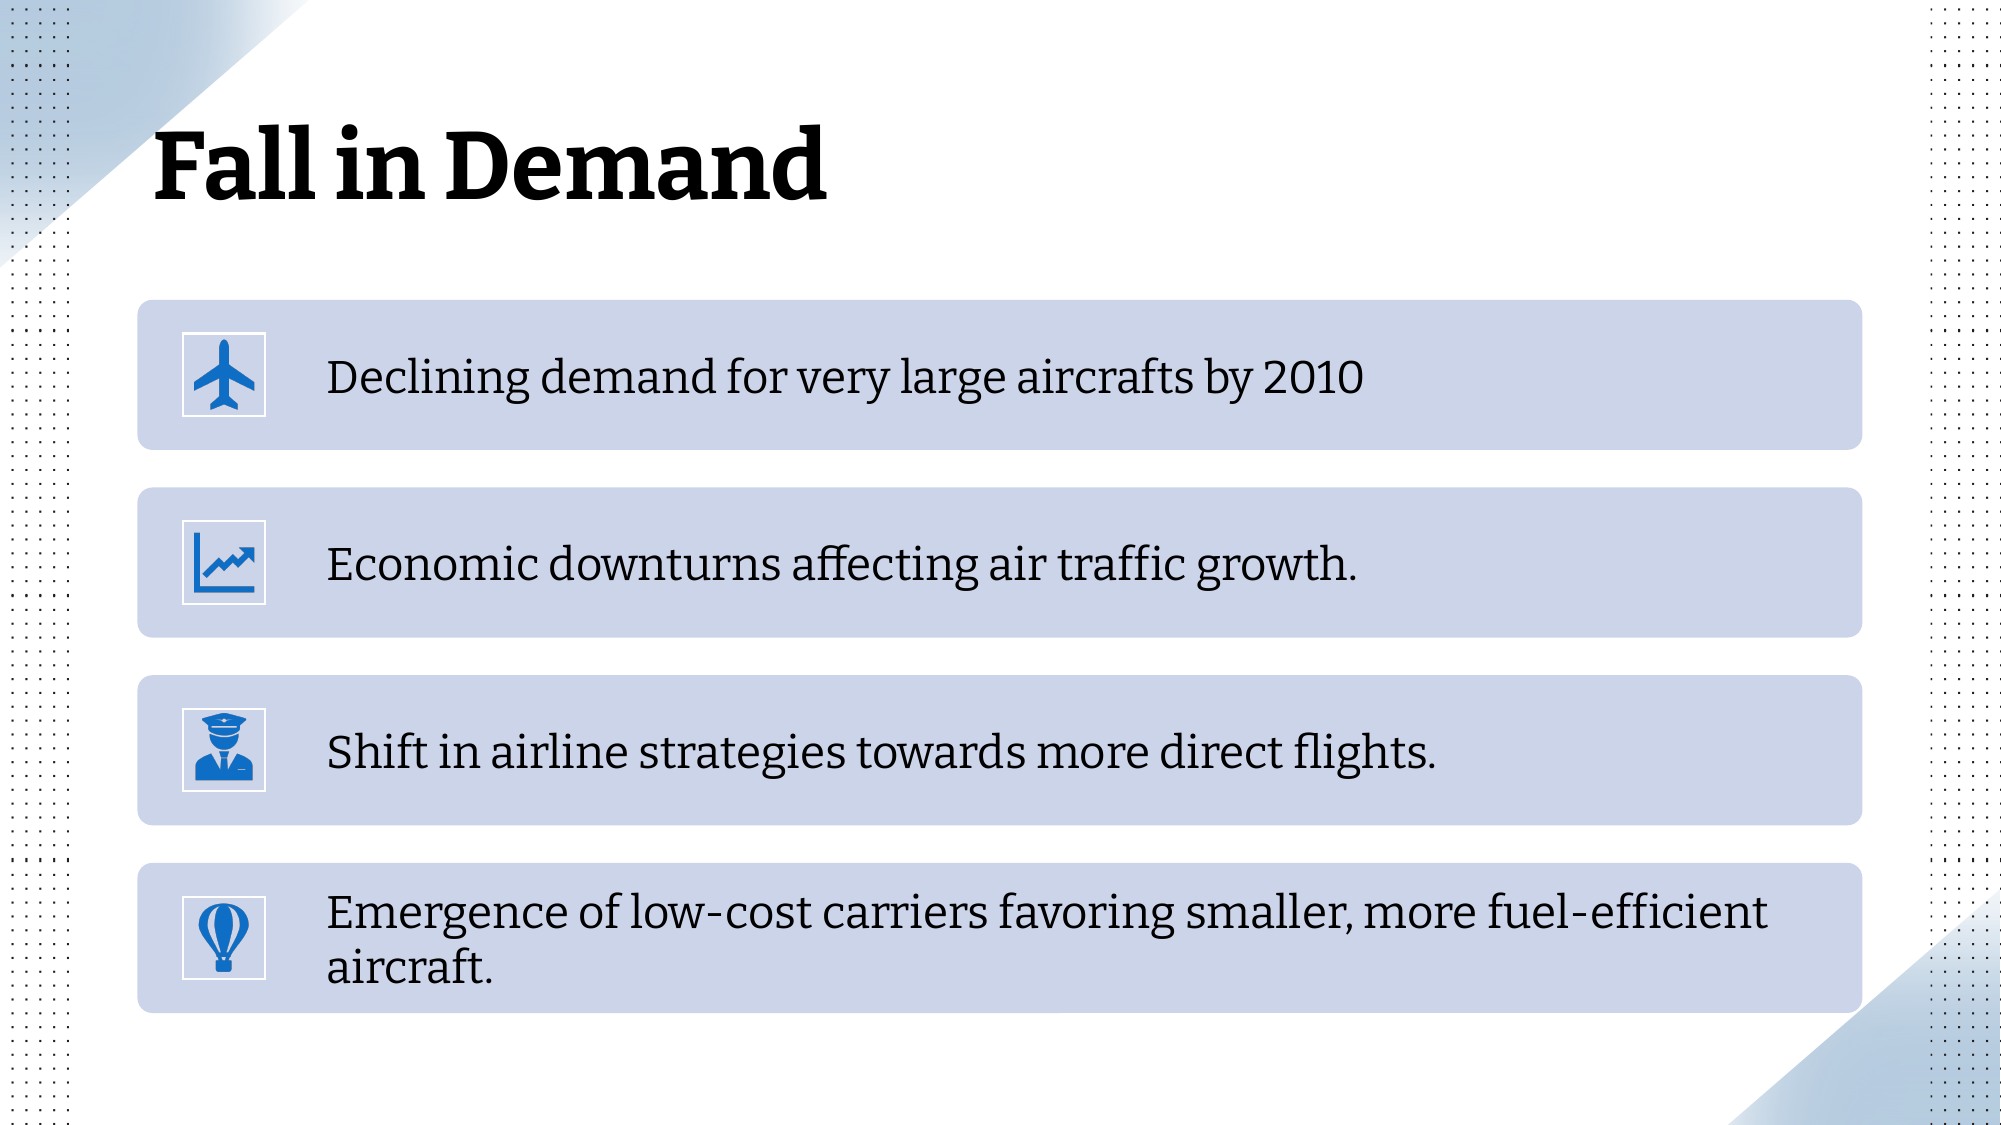

# Fall in Demand

Declining demand for very large aircrafts by 2010
Economic downturns affecting air traffic growth.
Shift in airline strategies towards more direct flights.
Emergence of low-cost carriers favoring smaller, more fuel-efficient aircraft.